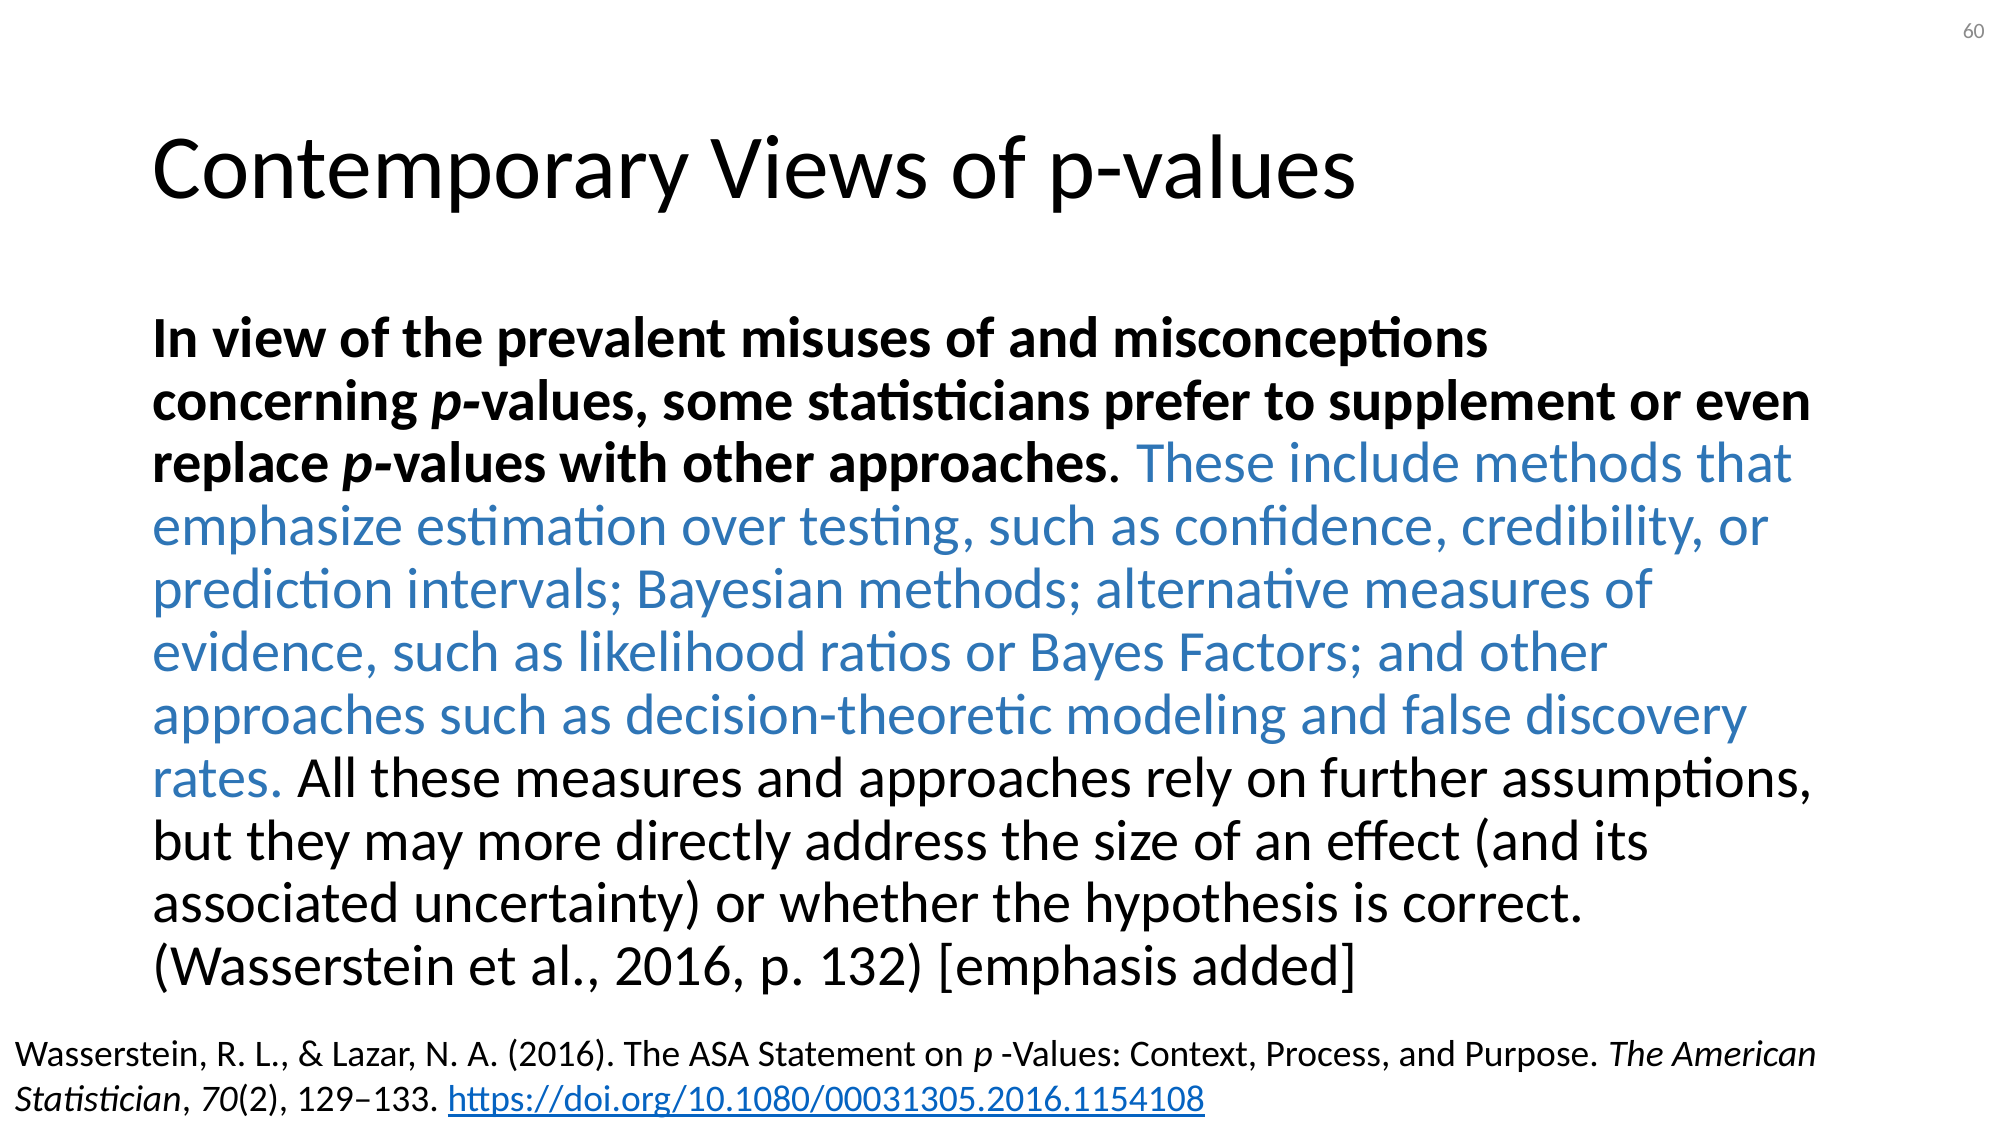

60
# Contemporary Views of p-values
In view of the prevalent misuses of and misconceptions concerning p‑values, some statisticians prefer to supplement or even replace p‑values with other approaches. These include methods that emphasize estimation over testing, such as confidence, credibility, or prediction intervals; Bayesian methods; alternative measures of evidence, such as likelihood ratios or Bayes Factors; and other approaches such as decision-theoretic modeling and false discovery rates. All these measures and approaches rely on further assumptions, but they may more directly address the size of an effect (and its associated uncertainty) or whether the hypothesis is correct. (Wasserstein et al., 2016, p. 132) [emphasis added]

Wasserstein, R. L., & Lazar, N. A. (2016). The ASA Statement on p -Values: Context, Process, and Purpose. The American Statistician, 70(2), 129–133. https://doi.org/10.1080/00031305.2016.1154108